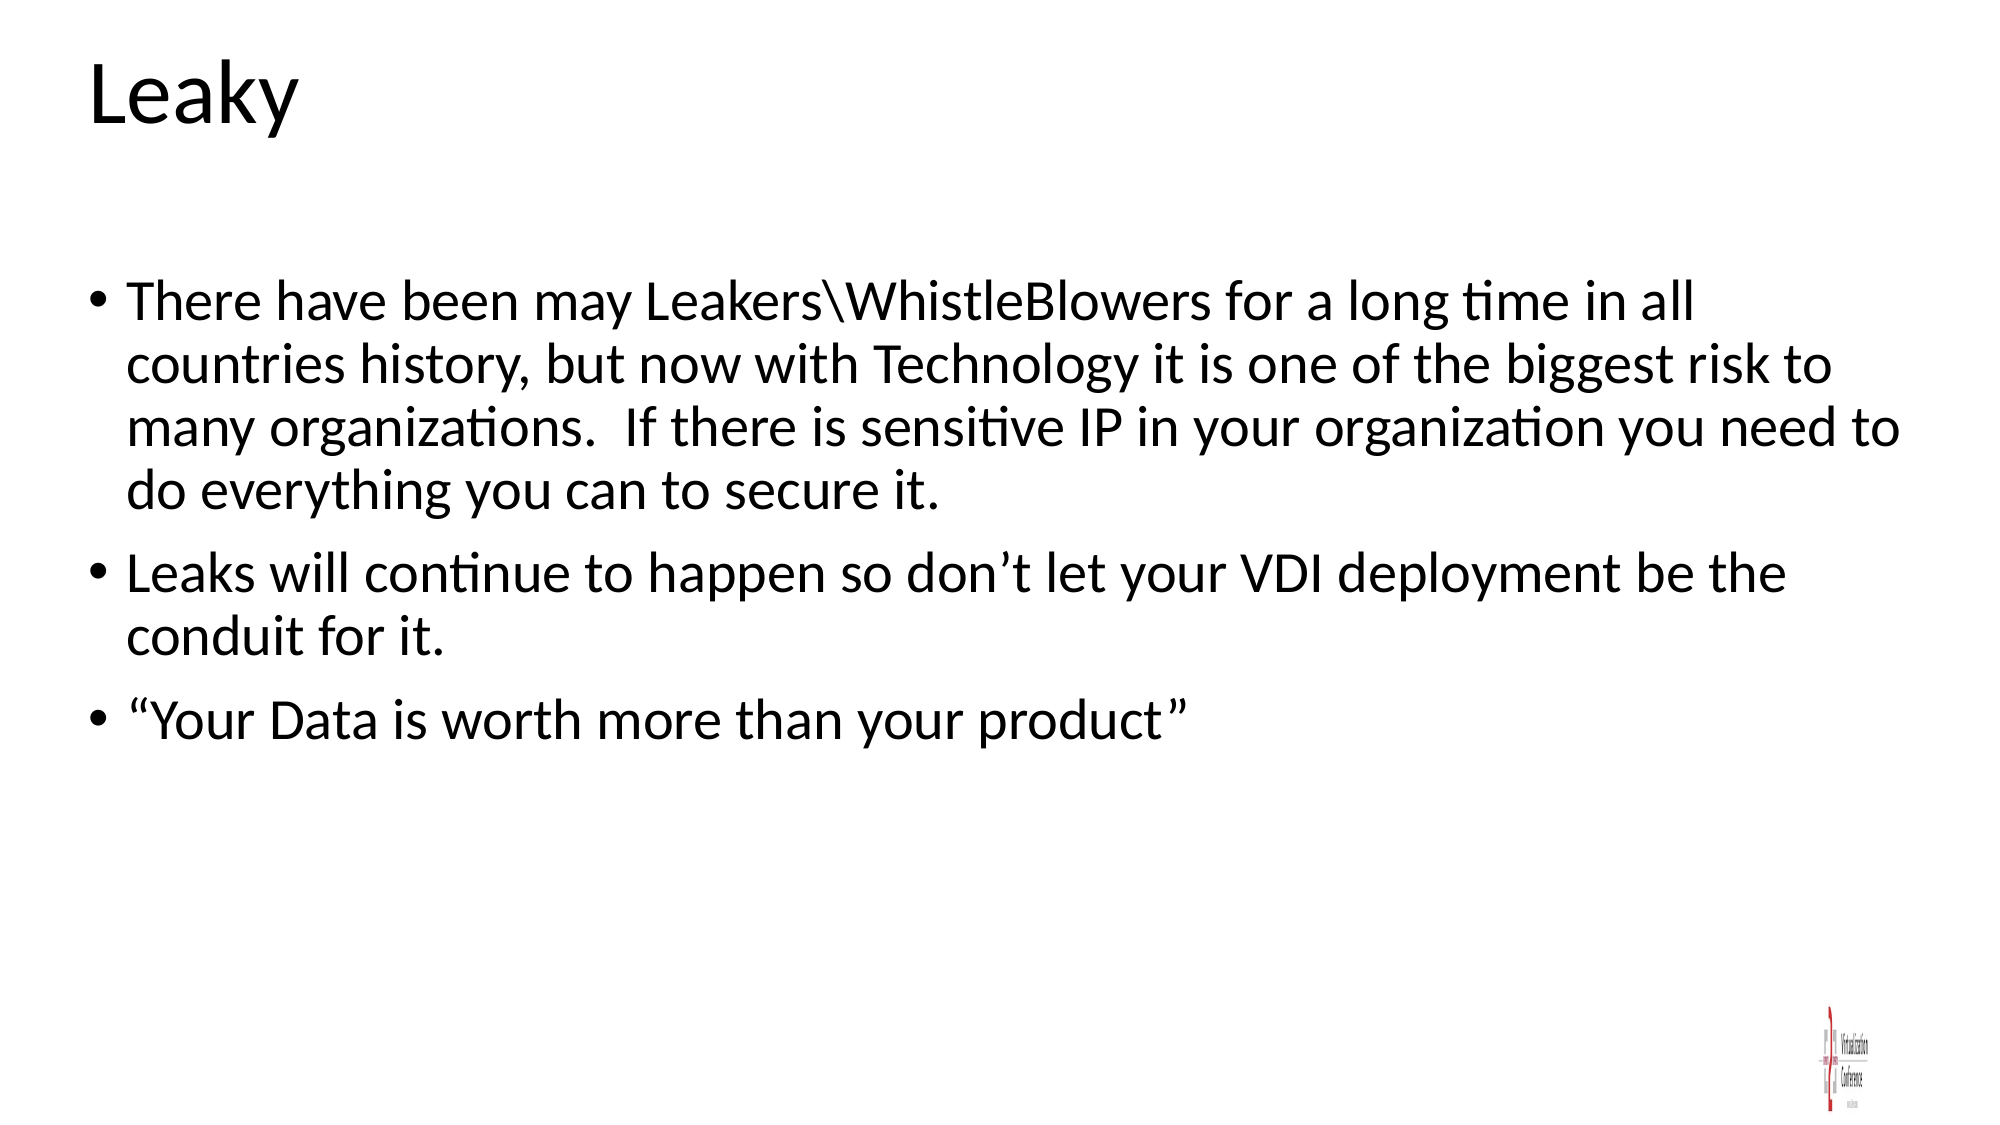

# Leaky
There have been may Leakers\WhistleBlowers for a long time in all countries history, but now with Technology it is one of the biggest risk to many organizations.  If there is sensitive IP in your organization you need to do everything you can to secure it.
Leaks will continue to happen so don’t let your VDI deployment be the conduit for it.
“Your Data is worth more than your product”